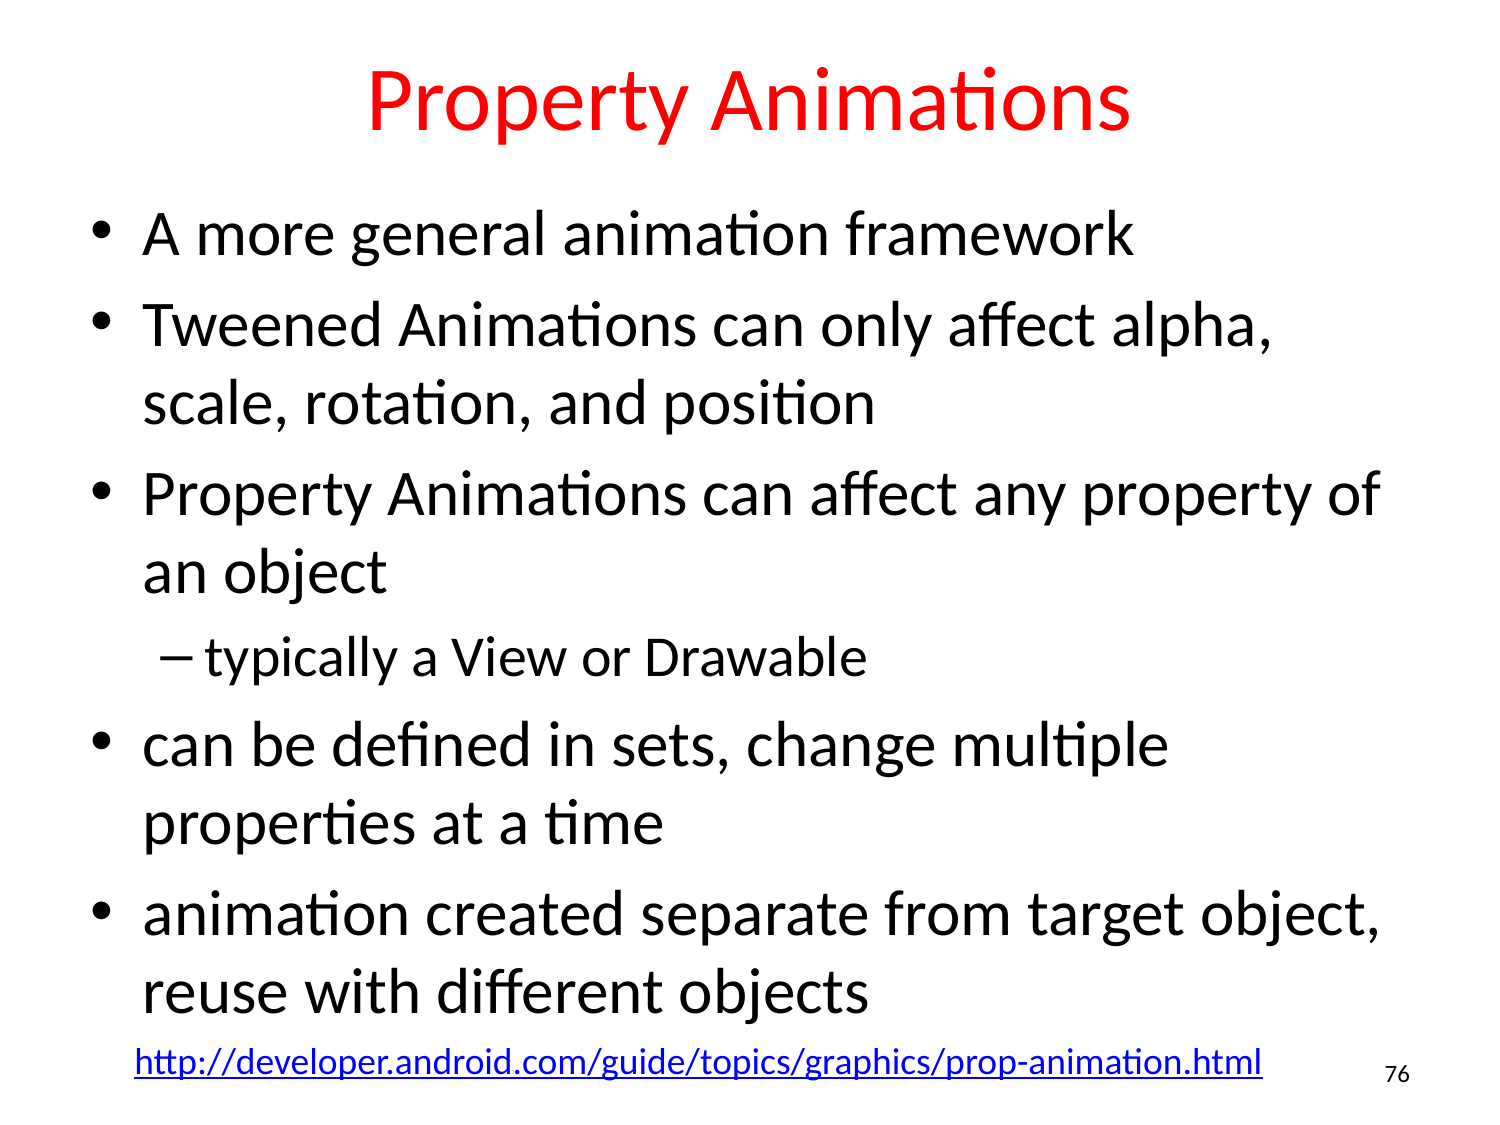

# Property Animations
A more general animation framework
Tweened Animations can only affect alpha, scale, rotation, and position
Property Animations can affect any property of an object
typically a View or Drawable
can be defined in sets, change multiple properties at a time
animation created separate from target object, reuse with different objects

http://developer.android.com/guide/topics/graphics/prop-animation.html
76